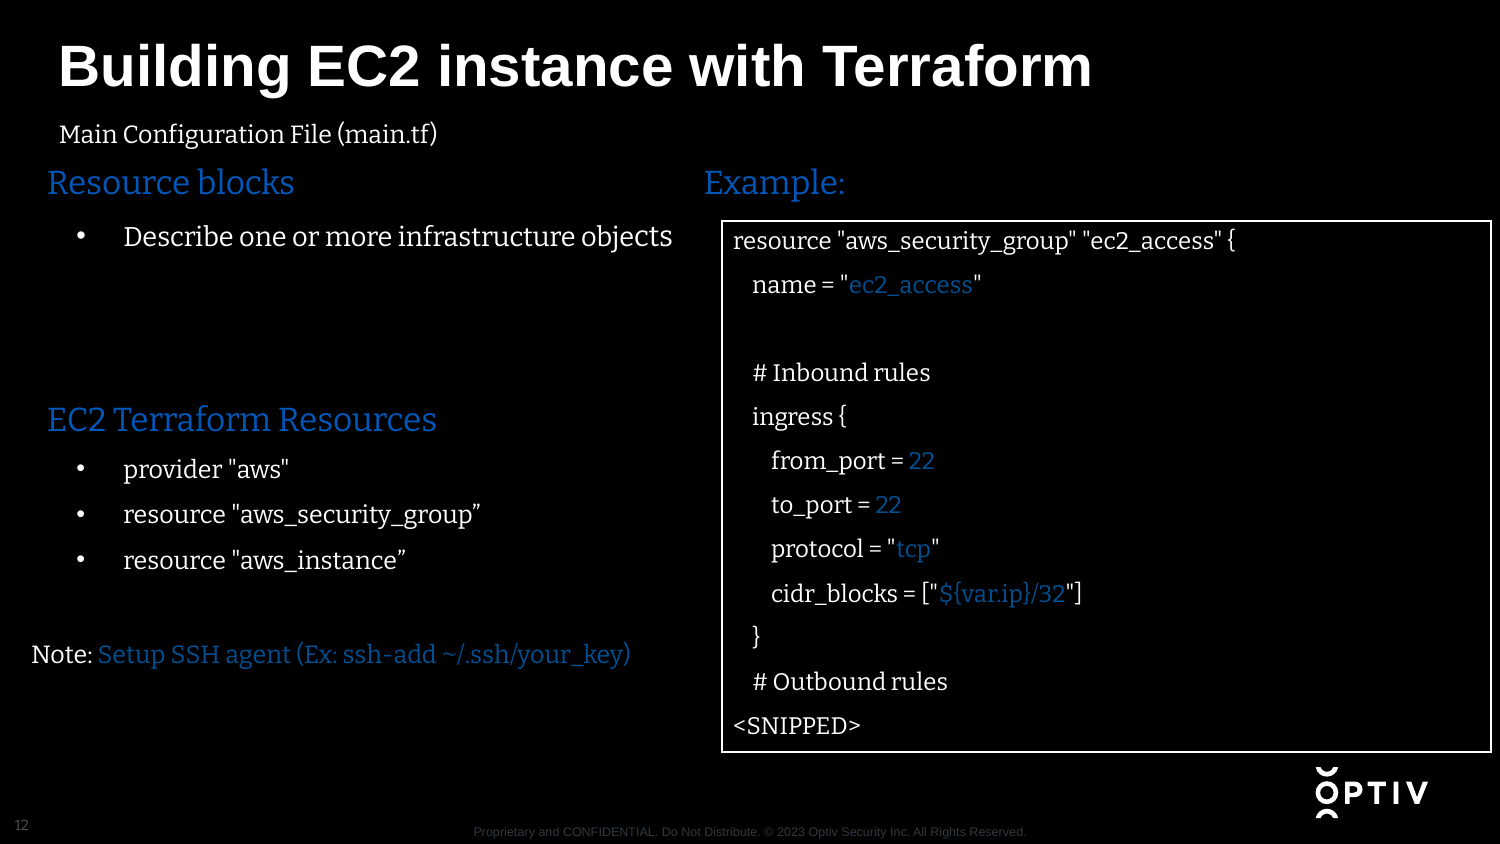

# Building EC2 instance with Terraform
Main Configuration File (main.tf)
Resource blocks
Describe one or more infrastructure objects

EC2 Terraform Resources
provider "aws"
resource "aws_security_group”
resource "aws_instance”

Example:
resource "aws_security_group" "ec2_access" {
    name = "ec2_access"

    # Inbound rules
    ingress {
        from_port = 22
        to_port = 22
        protocol = "tcp"
        cidr_blocks = ["${var.ip}/32"]
    }
    # Outbound rules
<SNIPPED>

Note: Setup SSH agent (Ex: ssh-add ~/.ssh/your_key)
12